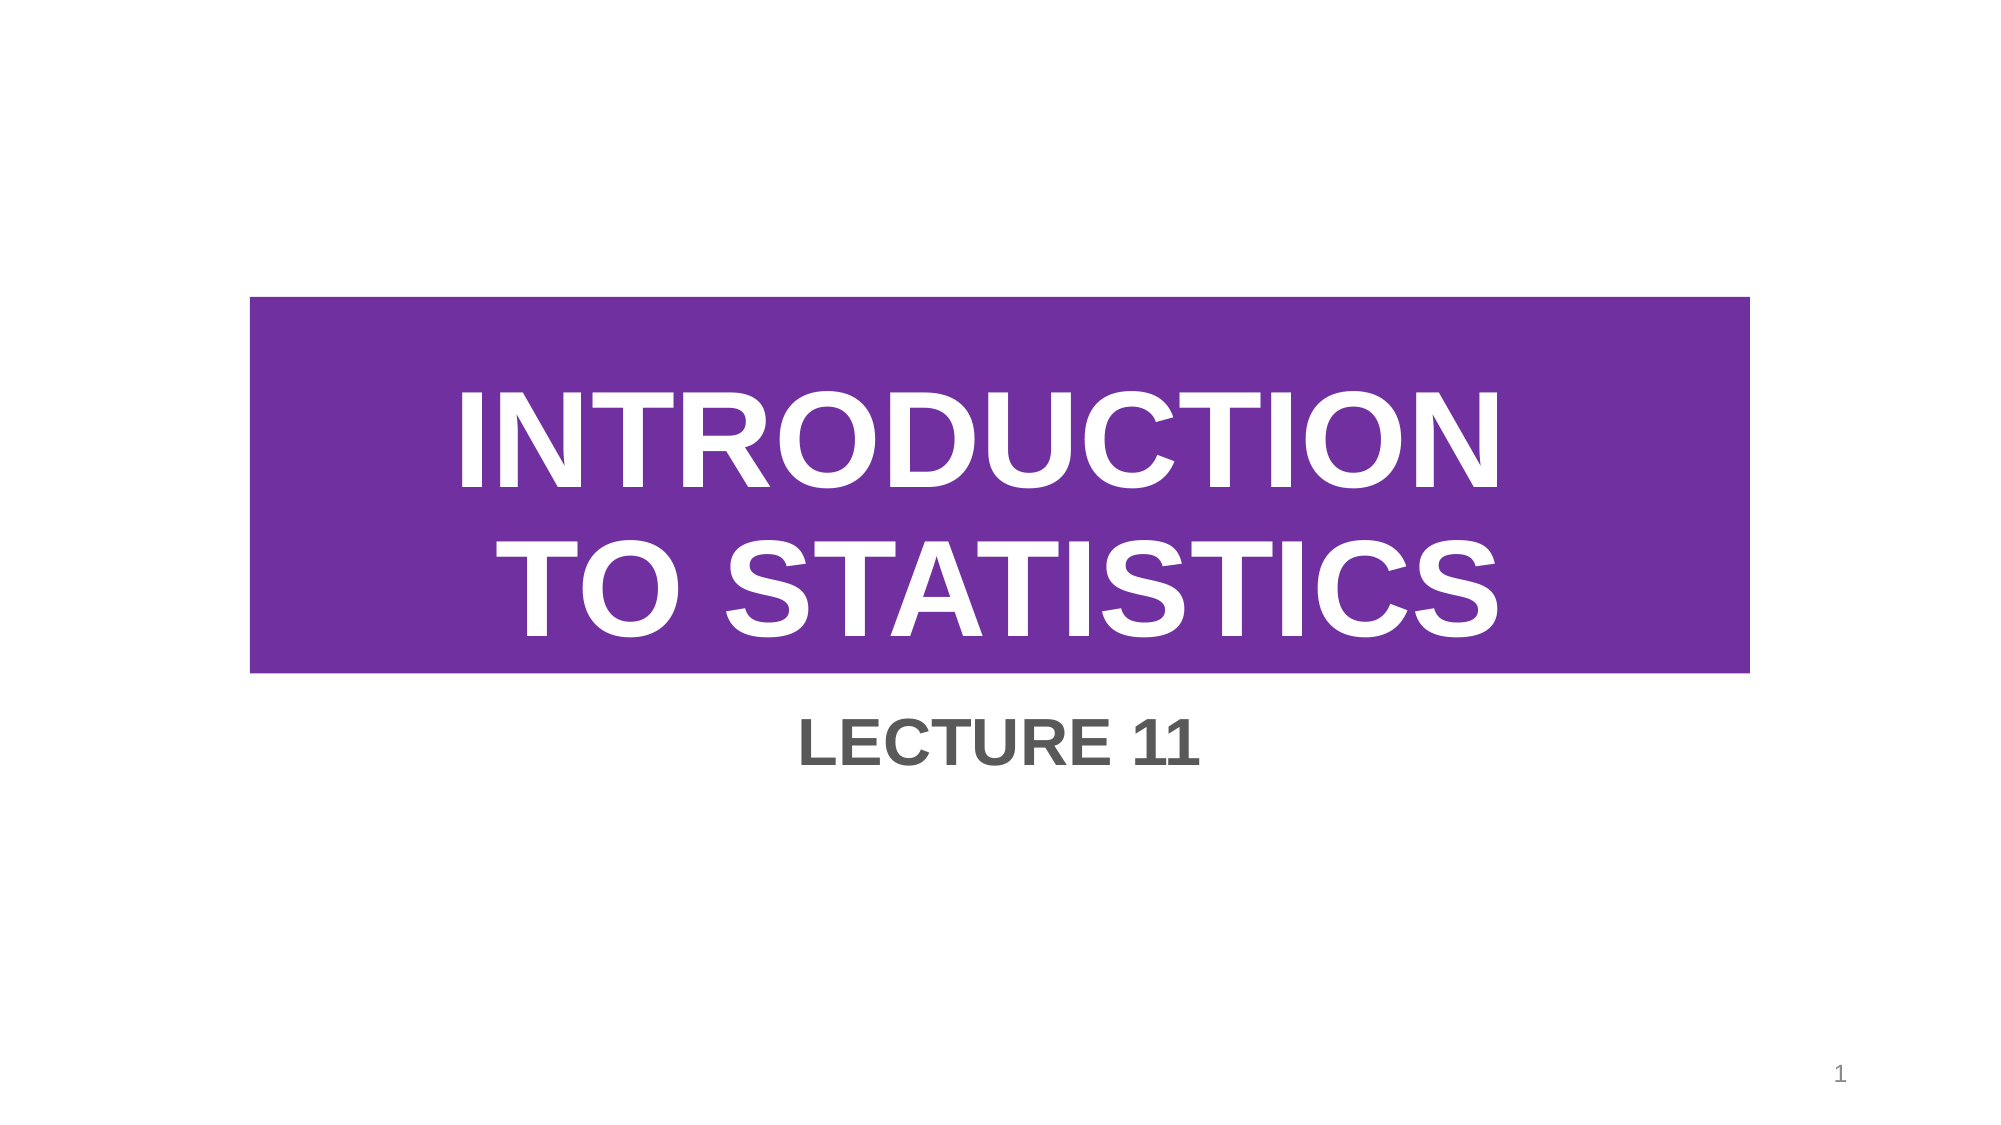

# INTRODUCTION TO STATISTICS
LECTURE 11
1